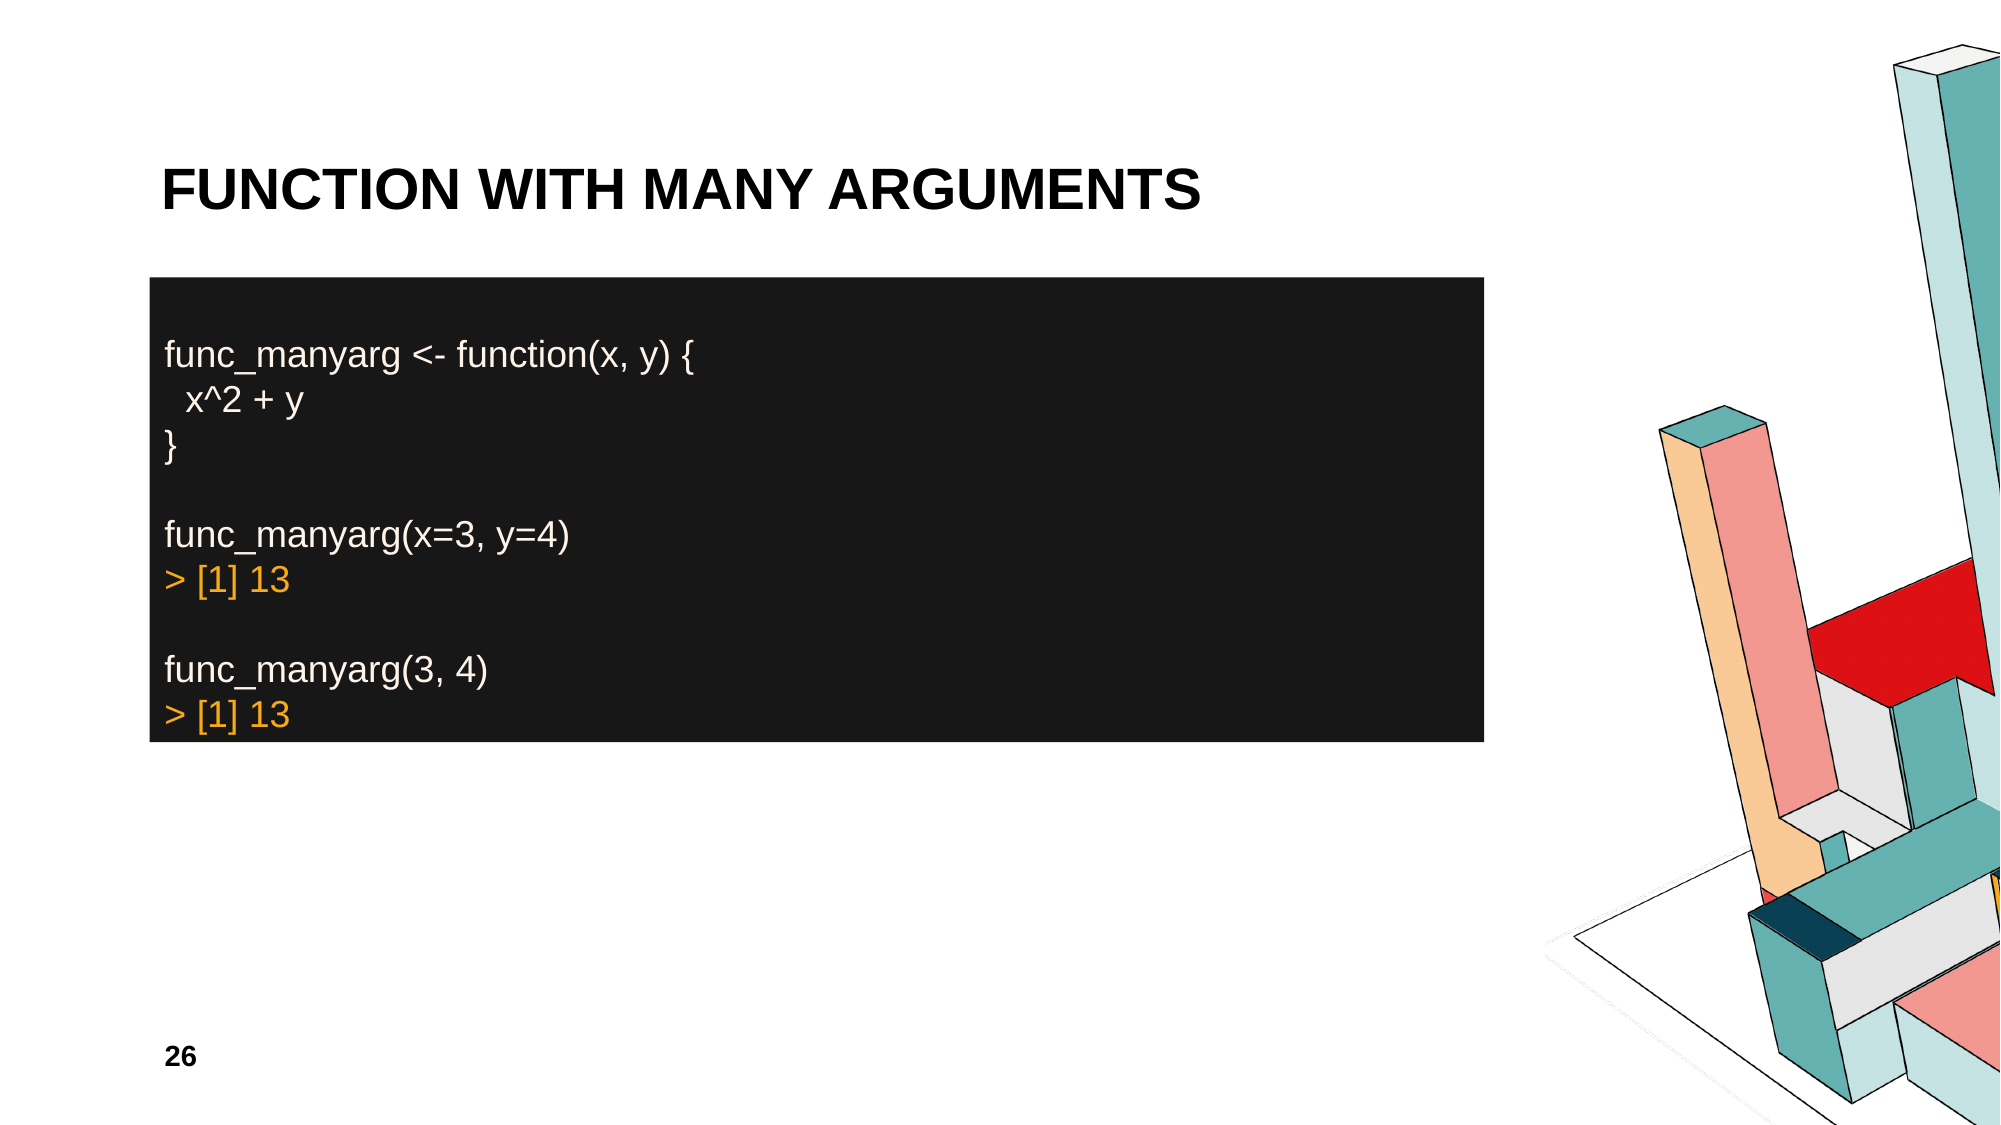

# function with many arguments

func_manyarg <- function(x, y) {
  x^2 + y
}

func_manyarg(x=3, y=4)
> [1] 13

func_manyarg(3, 4)
> [1] 13
26